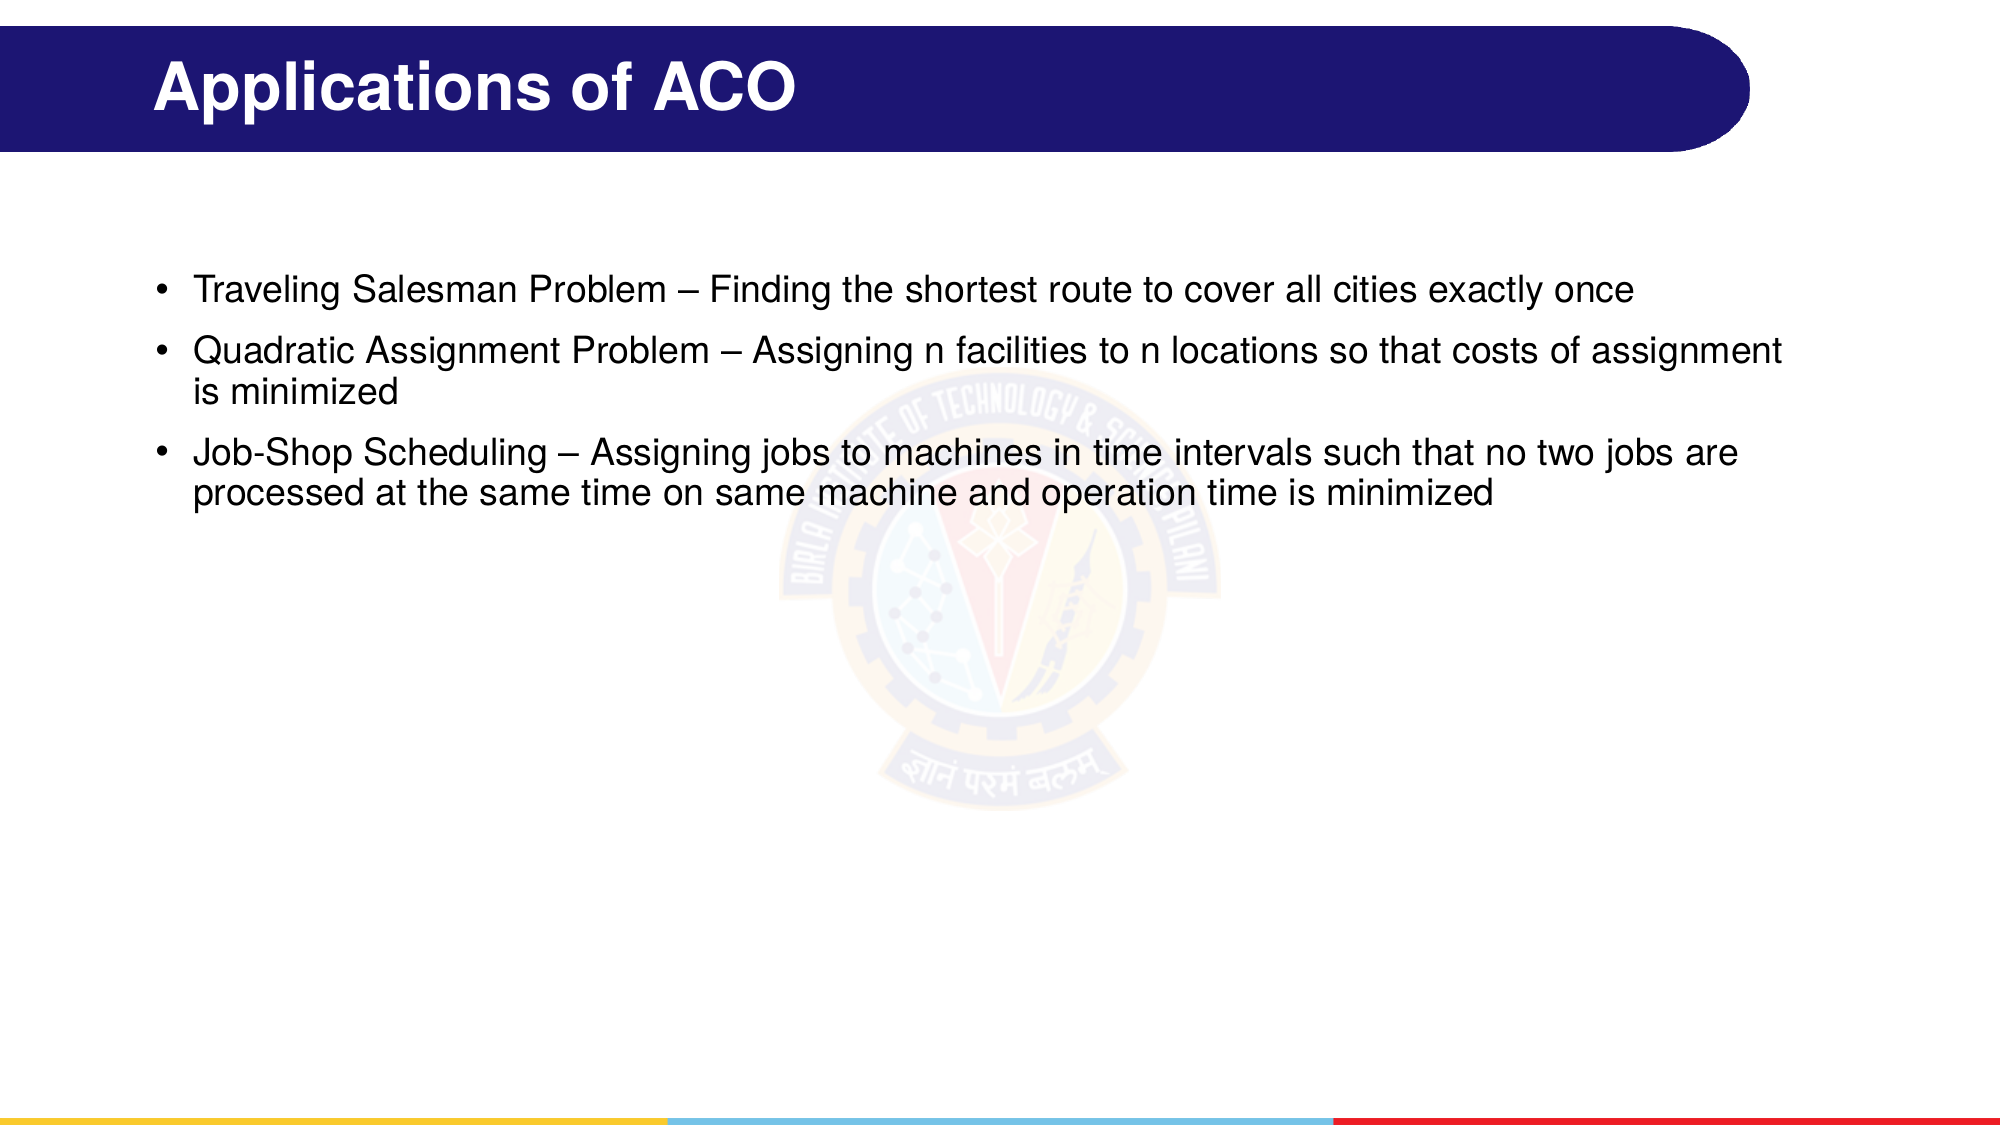

# Applications of ACO

Traveling Salesman Problem – Finding the shortest route to cover all cities exactly once
Quadratic Assignment Problem – Assigning n facilities to n locations so that costs of assignment is minimized
Job-Shop Scheduling – Assigning jobs to machines in time intervals such that no two jobs are processed at the same time on same machine and operation time is minimized